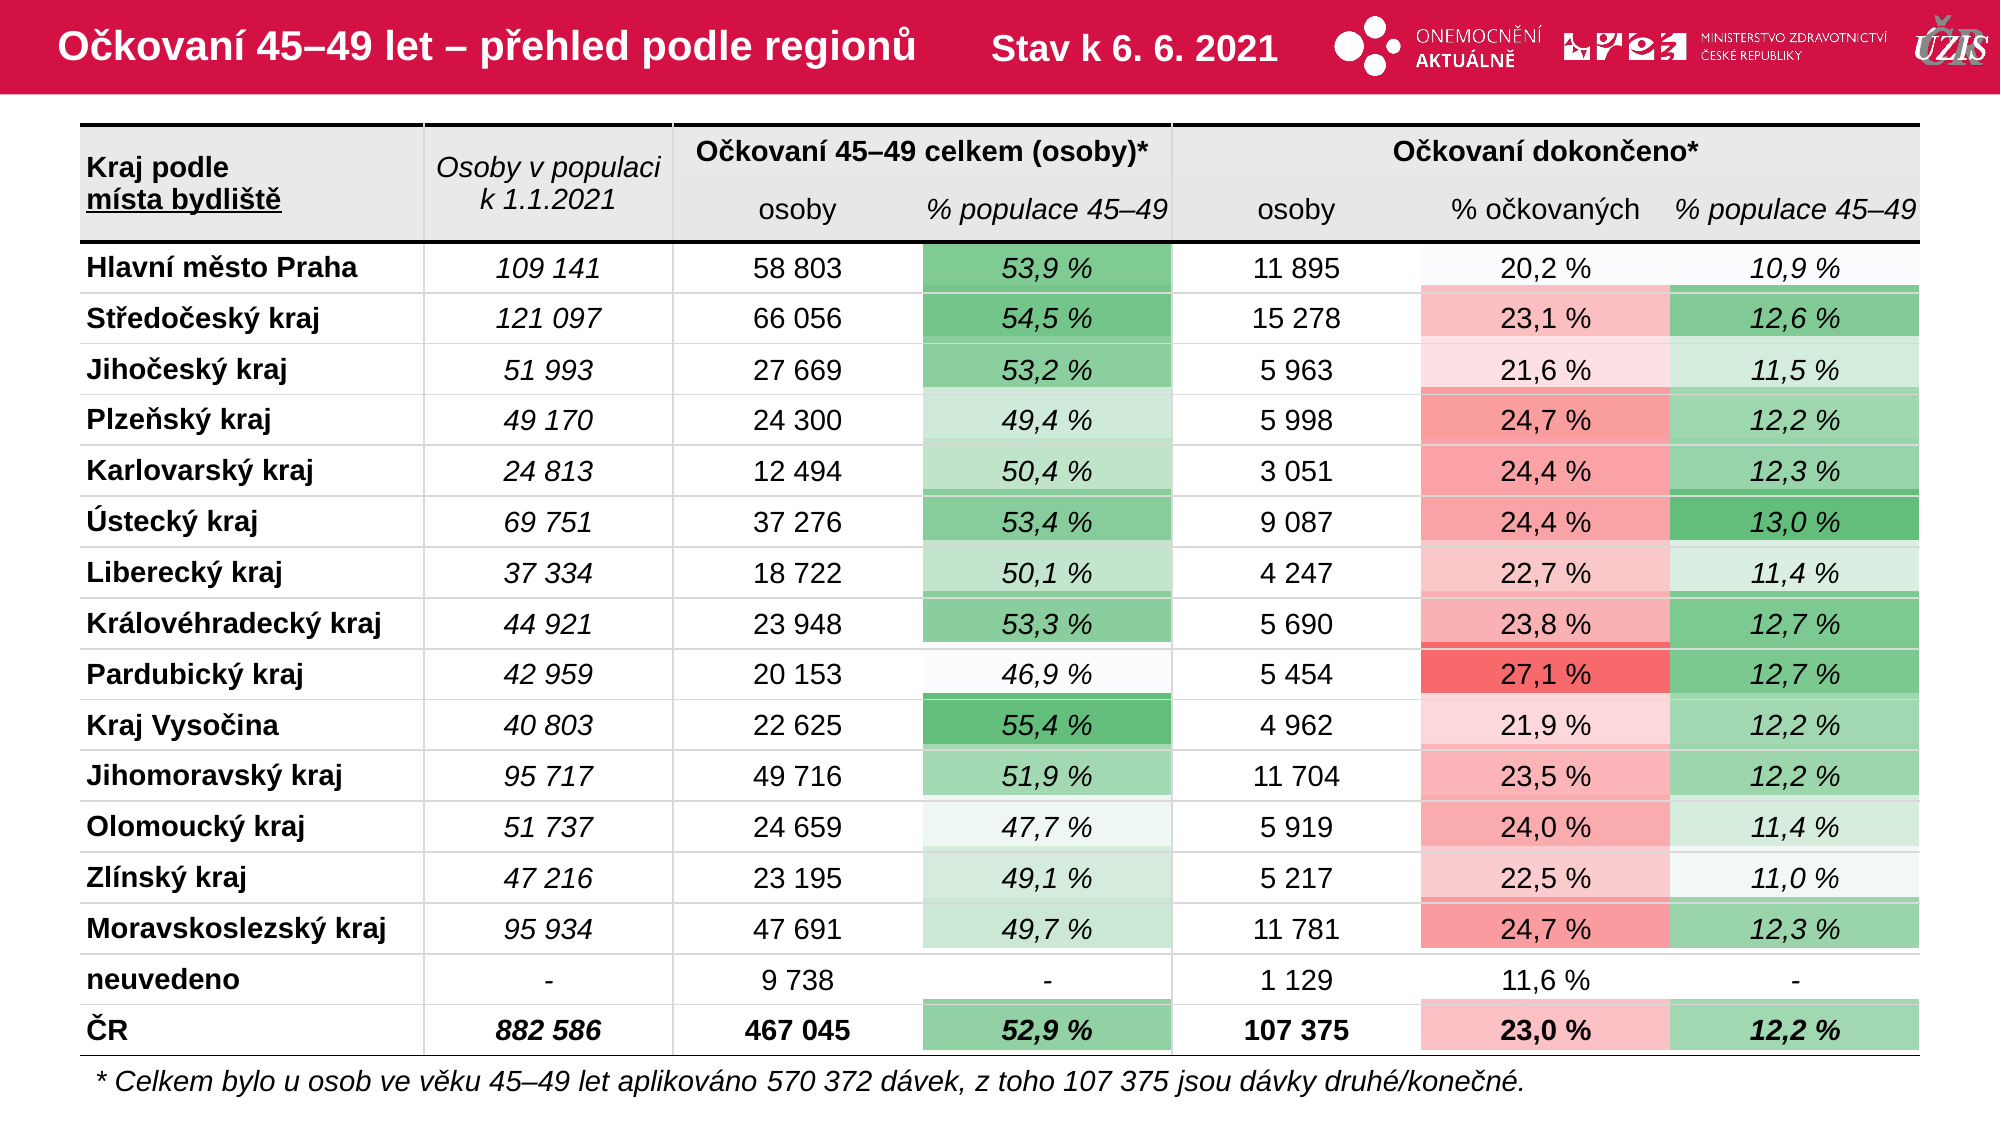

# Očkovaní 45–49 let – přehled podle regionů
Stav k 6. 6. 2021
| Kraj podle místa bydliště | Osoby v populaci k 1.1.2021 | Očkovaní 45–49 celkem (osoby)\* |  | Očkovaní dokončeno\* |  |  |
| --- | --- | --- | --- | --- | --- | --- |
|  |  | osoby | % populace 45–49 | osoby | % očkovaných | % populace 45–49 |
| Hlavní město Praha | 109 141 | 58 803 | 53,9 % | 11 895 | 20,2 % | 10,9 % |
| Středočeský kraj | 121 097 | 66 056 | 54,5 % | 15 278 | 23,1 % | 12,6 % |
| Jihočeský kraj | 51 993 | 27 669 | 53,2 % | 5 963 | 21,6 % | 11,5 % |
| Plzeňský kraj | 49 170 | 24 300 | 49,4 % | 5 998 | 24,7 % | 12,2 % |
| Karlovarský kraj | 24 813 | 12 494 | 50,4 % | 3 051 | 24,4 % | 12,3 % |
| Ústecký kraj | 69 751 | 37 276 | 53,4 % | 9 087 | 24,4 % | 13,0 % |
| Liberecký kraj | 37 334 | 18 722 | 50,1 % | 4 247 | 22,7 % | 11,4 % |
| Královéhradecký kraj | 44 921 | 23 948 | 53,3 % | 5 690 | 23,8 % | 12,7 % |
| Pardubický kraj | 42 959 | 20 153 | 46,9 % | 5 454 | 27,1 % | 12,7 % |
| Kraj Vysočina | 40 803 | 22 625 | 55,4 % | 4 962 | 21,9 % | 12,2 % |
| Jihomoravský kraj | 95 717 | 49 716 | 51,9 % | 11 704 | 23,5 % | 12,2 % |
| Olomoucký kraj | 51 737 | 24 659 | 47,7 % | 5 919 | 24,0 % | 11,4 % |
| Zlínský kraj | 47 216 | 23 195 | 49,1 % | 5 217 | 22,5 % | 11,0 % |
| Moravskoslezský kraj | 95 934 | 47 691 | 49,7 % | 11 781 | 24,7 % | 12,3 % |
| neuvedeno | - | 9 738 | - | 1 129 | 11,6 % | - |
| ČR | 882 586 | 467 045 | 52,9 % | 107 375 | 23,0 % | 12,2 % |
|  |  |  |  |  |  |
| --- | --- | --- | --- | --- | --- |
|  |  |  |  |  |  |
|  |  |  |  |  |  |
|  |  |  |  |  |  |
|  |  |  |  |  |  |
|  |  |  |  |  |  |
|  |  |  |  |  |  |
|  |  |  |  |  |  |
|  |  |  |  |  |  |
|  |  |  |  |  |  |
|  |  |  |  |  |  |
|  |  |  |  |  |  |
|  |  |  |  |  |  |
|  |  |  |  |  |  |
|  |  |  |  |  |  |
|  |  |  |  |  |  |
* Celkem bylo u osob ve věku 45–49 let aplikováno 570 372 dávek, z toho 107 375 jsou dávky druhé/konečné.